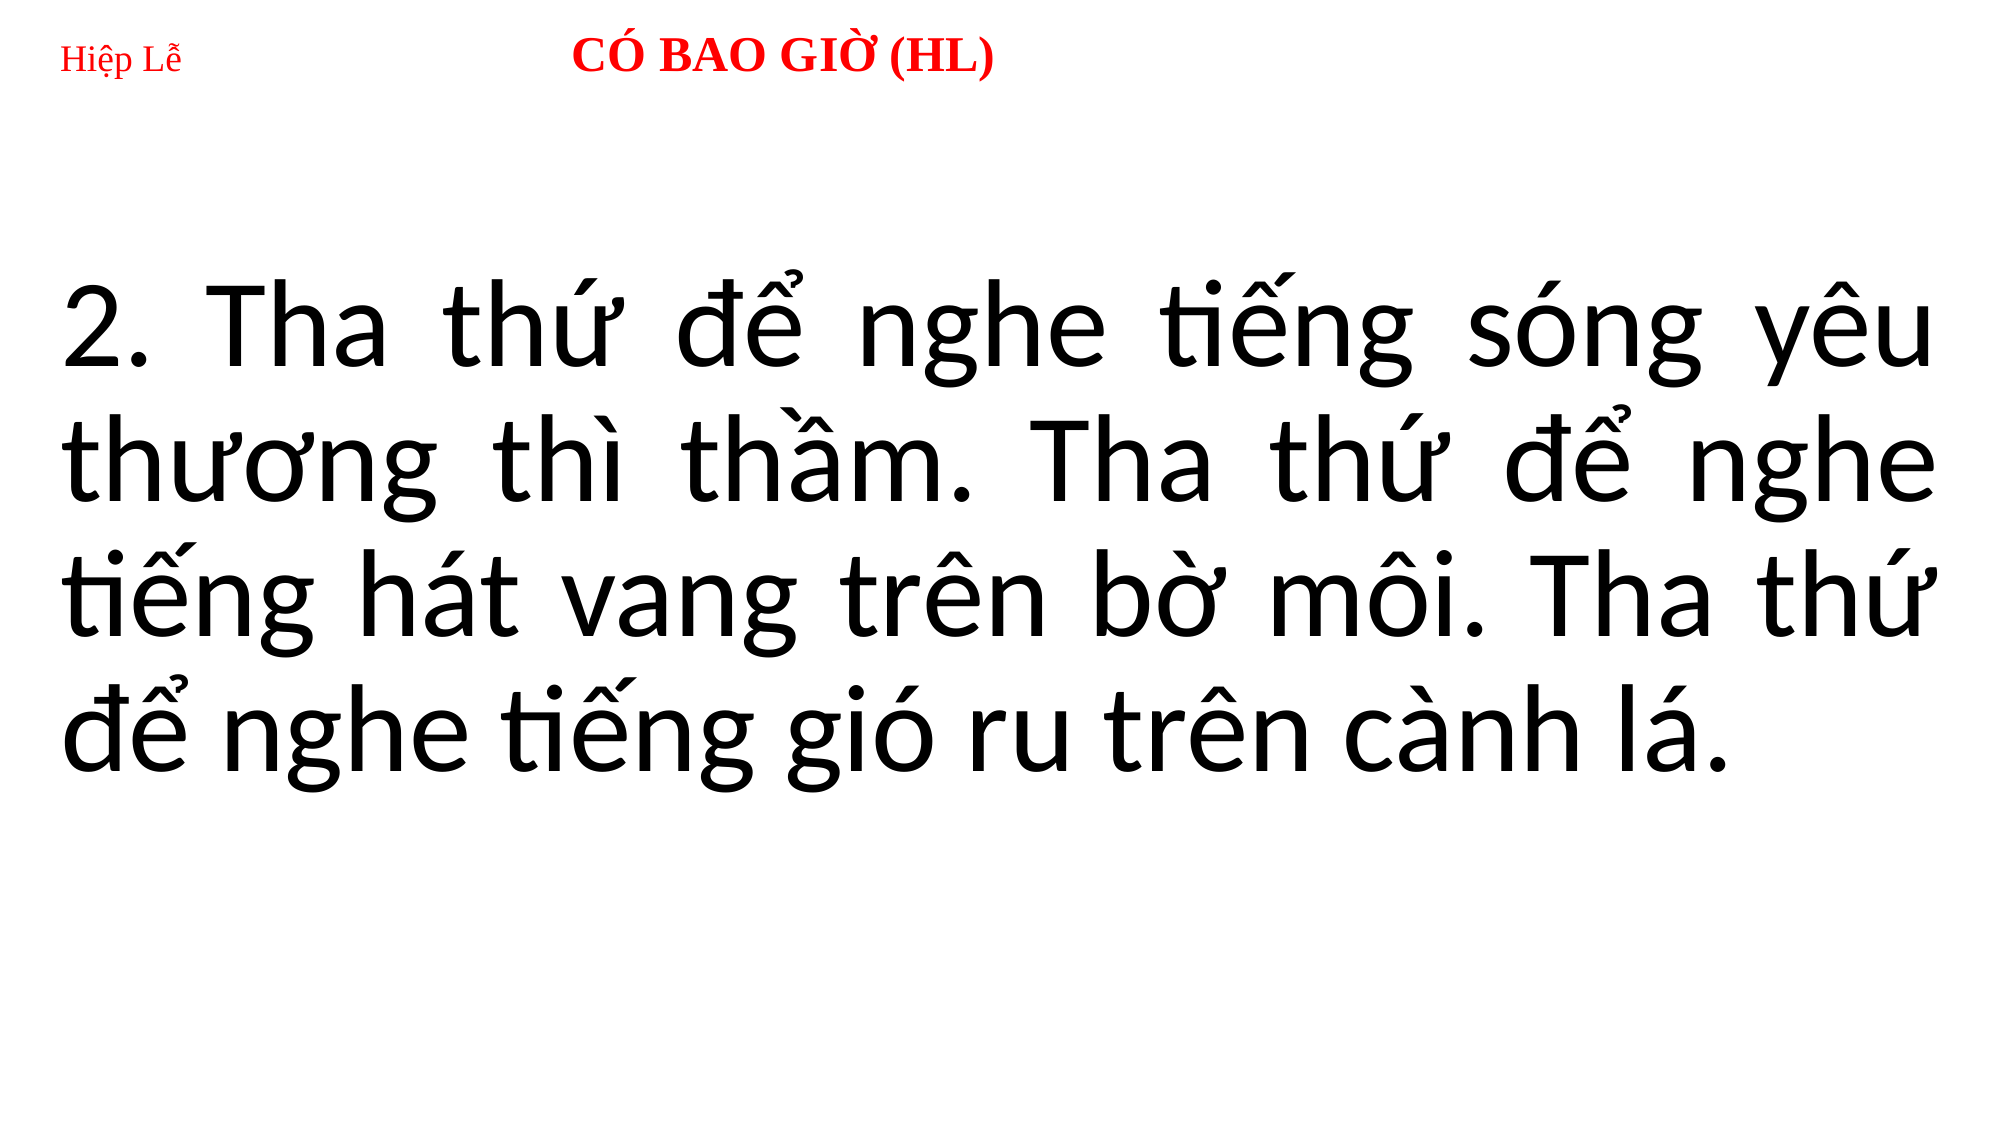

# Hiệp Lễ                                         CÓ BAO GIỜ (HL)
2. Tha thứ để nghe tiếng sóng yêu thương thì thầm. Tha thứ để nghe tiếng hát vang trên bờ môi. Tha thứ để nghe tiếng gió ru trên cành lá.